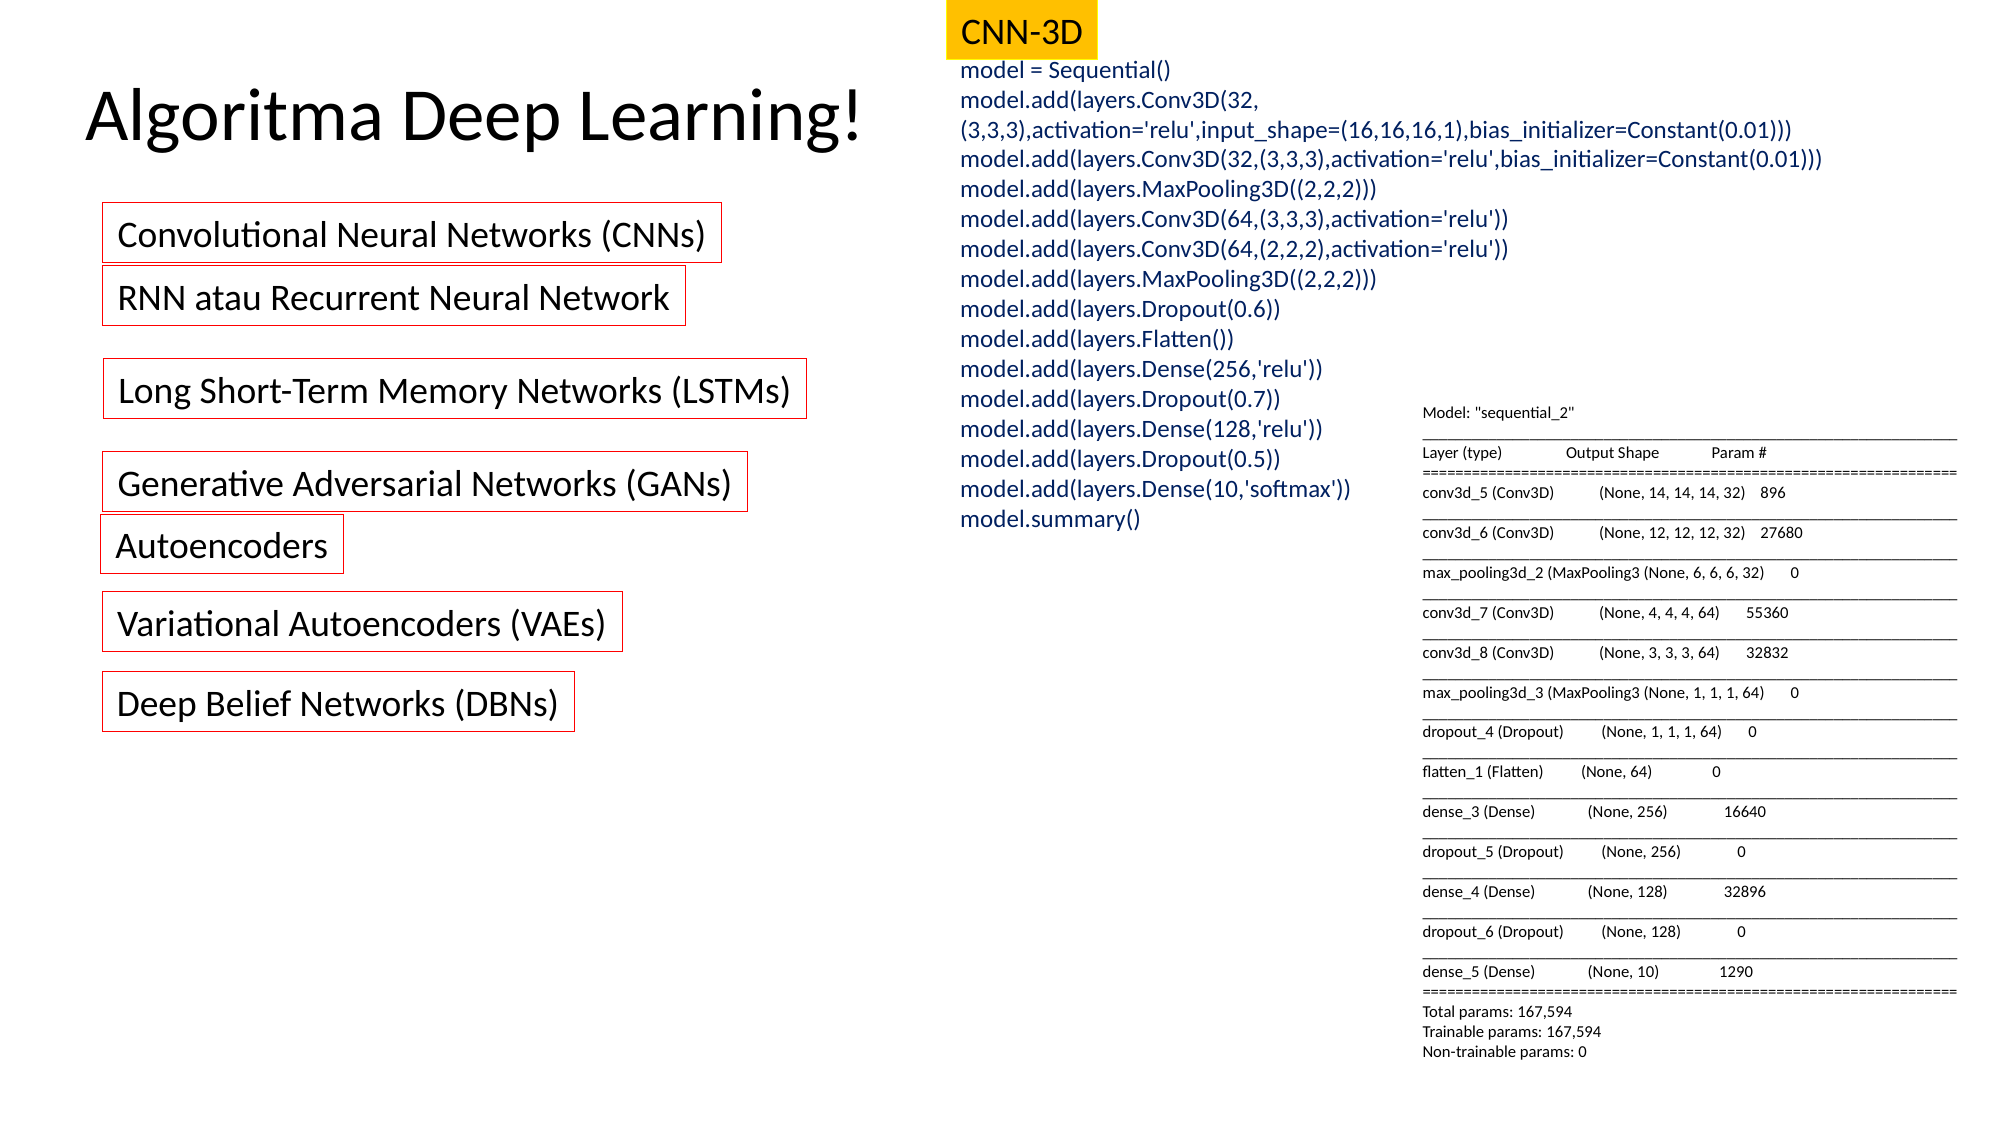

CNN-3D
model = Sequential()
model.add(layers.Conv3D(32,(3,3,3),activation='relu',input_shape=(16,16,16,1),bias_initializer=Constant(0.01)))
model.add(layers.Conv3D(32,(3,3,3),activation='relu',bias_initializer=Constant(0.01)))
model.add(layers.MaxPooling3D((2,2,2)))
model.add(layers.Conv3D(64,(3,3,3),activation='relu'))
model.add(layers.Conv3D(64,(2,2,2),activation='relu'))
model.add(layers.MaxPooling3D((2,2,2)))
model.add(layers.Dropout(0.6))
model.add(layers.Flatten())
model.add(layers.Dense(256,'relu'))
model.add(layers.Dropout(0.7))
model.add(layers.Dense(128,'relu'))
model.add(layers.Dropout(0.5))
model.add(layers.Dense(10,'softmax'))
model.summary()
# Algoritma Deep Learning!
Convolutional Neural Networks (CNNs)
RNN atau Recurrent Neural Network
Long Short-Term Memory Networks (LSTMs)
Model: "sequential_2"
_________________________________________________________________
Layer (type)                 Output Shape              Param #
=================================================================
conv3d_5 (Conv3D)            (None, 14, 14, 14, 32)    896
_________________________________________________________________
conv3d_6 (Conv3D)            (None, 12, 12, 12, 32)    27680
_________________________________________________________________
max_pooling3d_2 (MaxPooling3 (None, 6, 6, 6, 32)       0
_________________________________________________________________
conv3d_7 (Conv3D)            (None, 4, 4, 4, 64)       55360
_________________________________________________________________
conv3d_8 (Conv3D)            (None, 3, 3, 3, 64)       32832
_________________________________________________________________
max_pooling3d_3 (MaxPooling3 (None, 1, 1, 1, 64)       0
_________________________________________________________________
dropout_4 (Dropout)          (None, 1, 1, 1, 64)       0
_________________________________________________________________
flatten_1 (Flatten)          (None, 64)                0
_________________________________________________________________
dense_3 (Dense)              (None, 256)               16640
_________________________________________________________________
dropout_5 (Dropout)          (None, 256)               0
_________________________________________________________________
dense_4 (Dense)              (None, 128)               32896
_________________________________________________________________
dropout_6 (Dropout)          (None, 128)               0
_________________________________________________________________
dense_5 (Dense)              (None, 10)                1290
=================================================================
Total params: 167,594
Trainable params: 167,594
Non-trainable params: 0
Generative Adversarial Networks (GANs)
Autoencoders
Variational Autoencoders (VAEs)
Deep Belief Networks (DBNs)